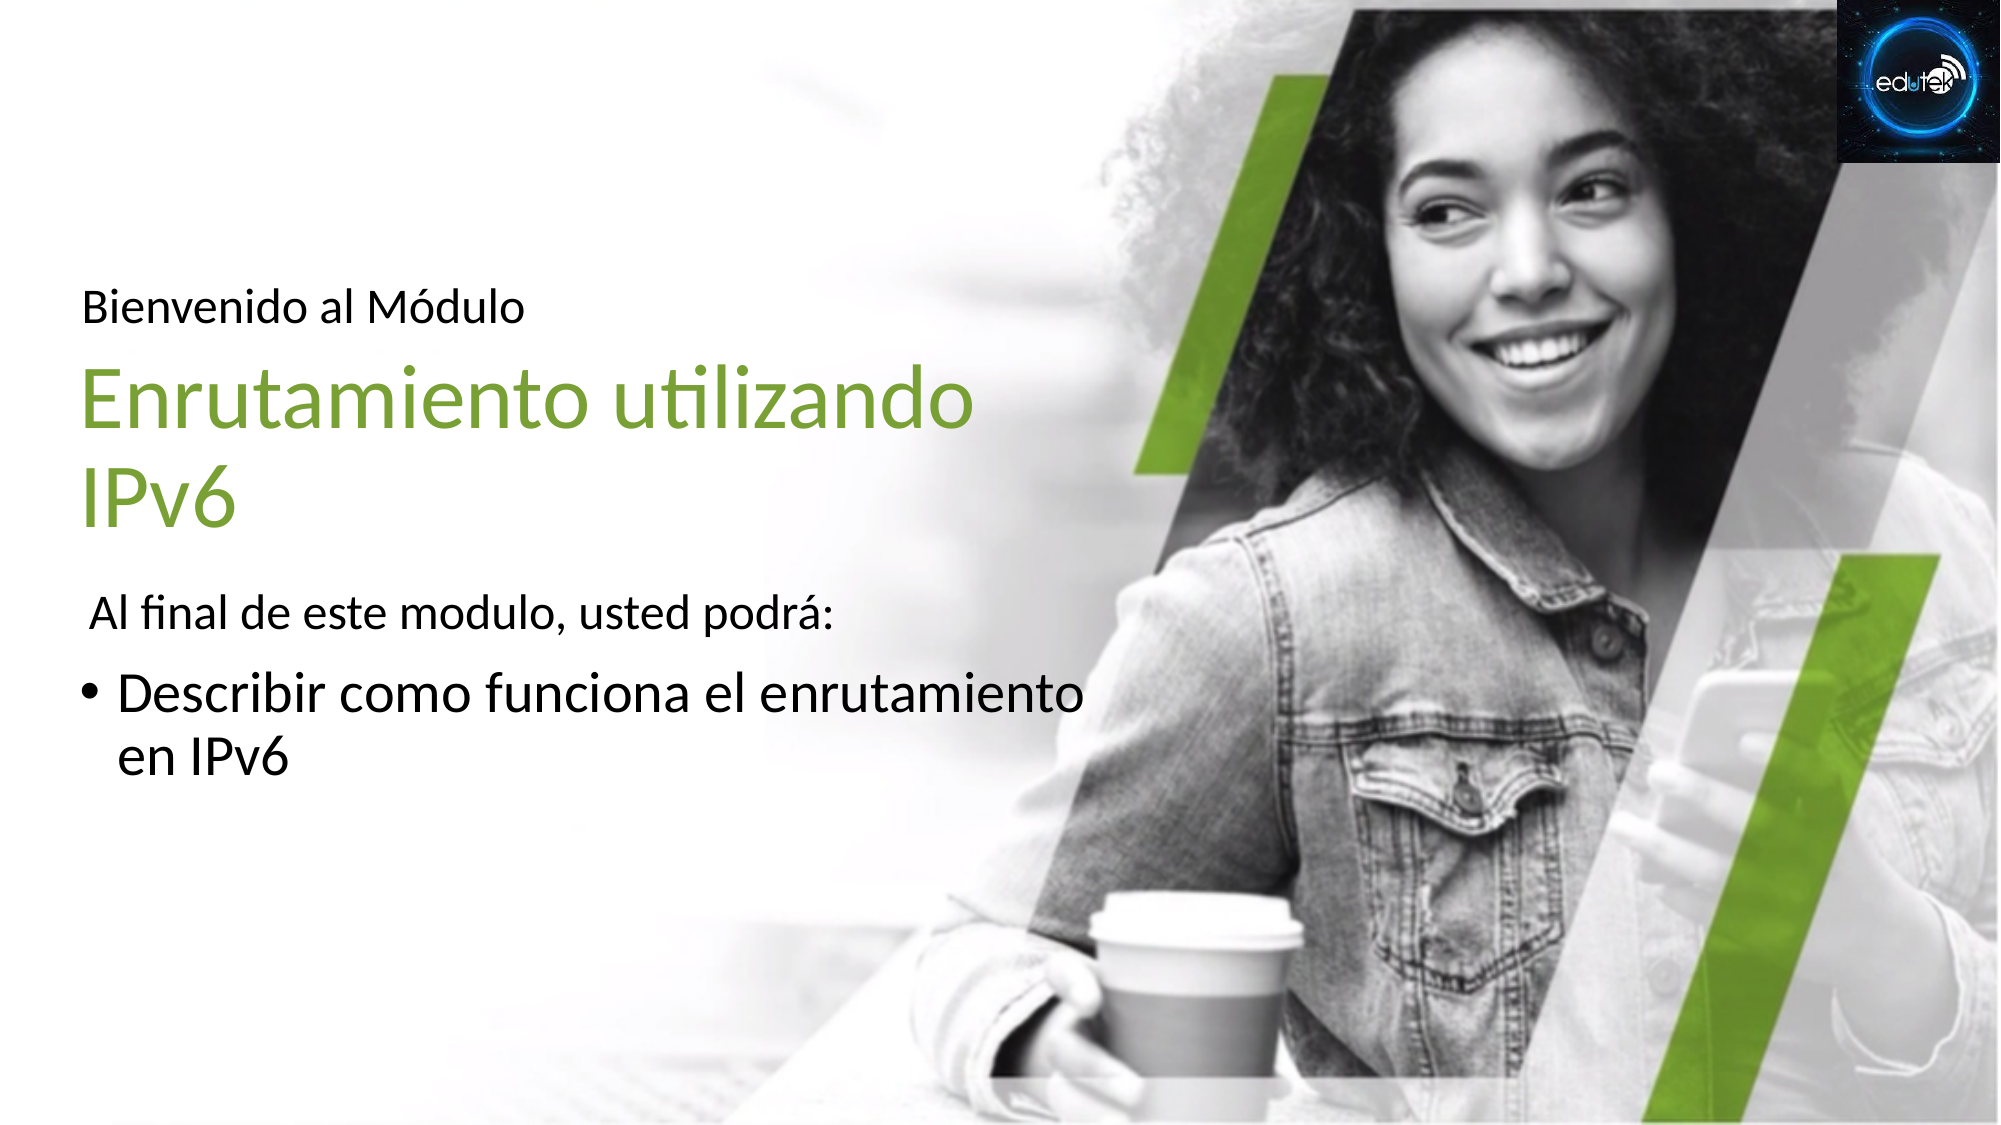

# Enrutamiento utilizando IPv6
Describir como funciona el enrutamiento en IPv6